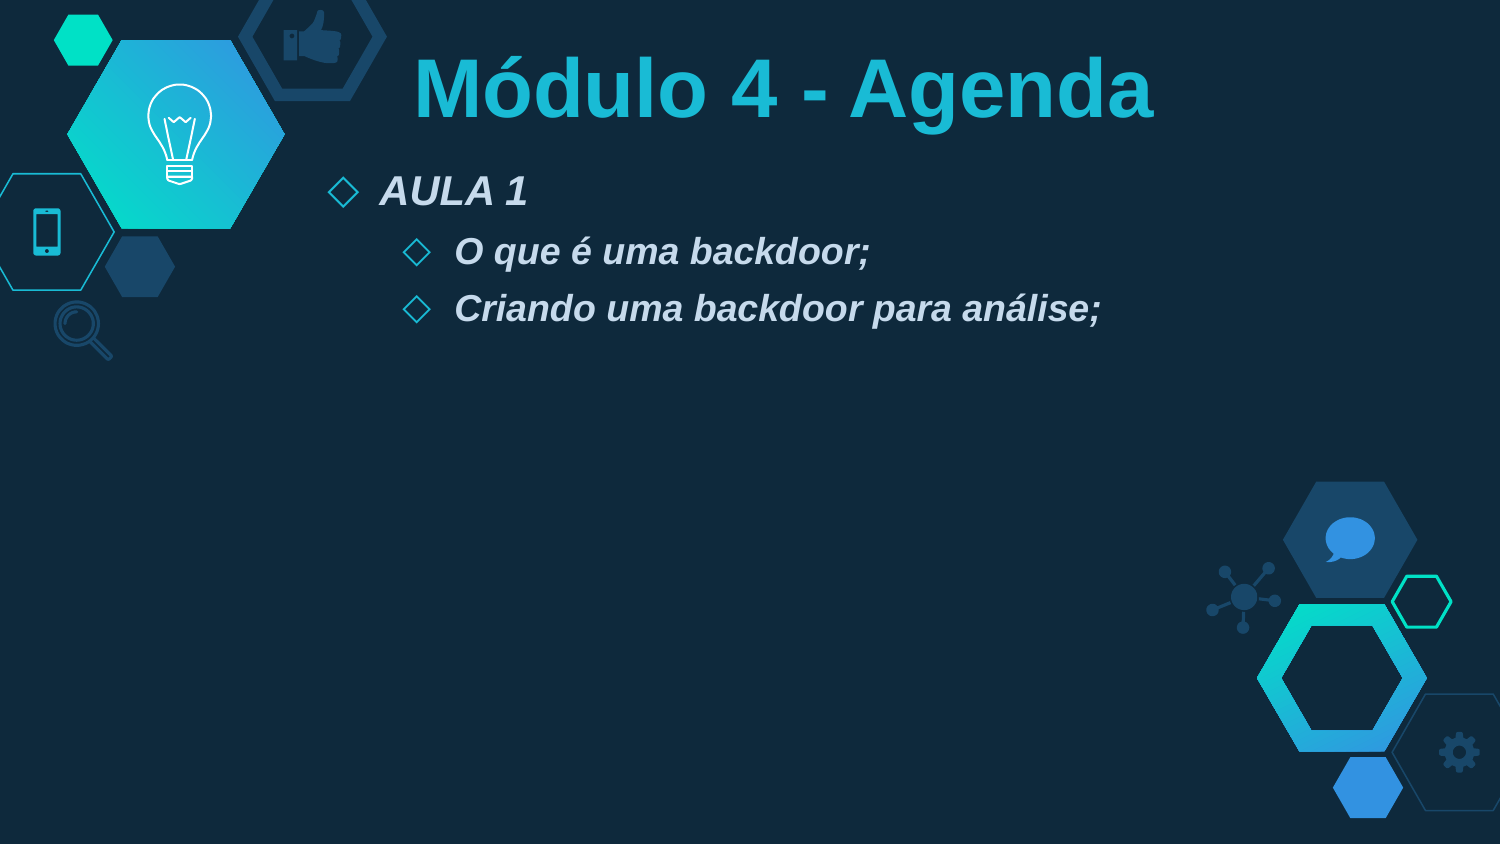

# Módulo 4 - Agenda
AULA 1
O que é uma backdoor;
Criando uma backdoor para análise;